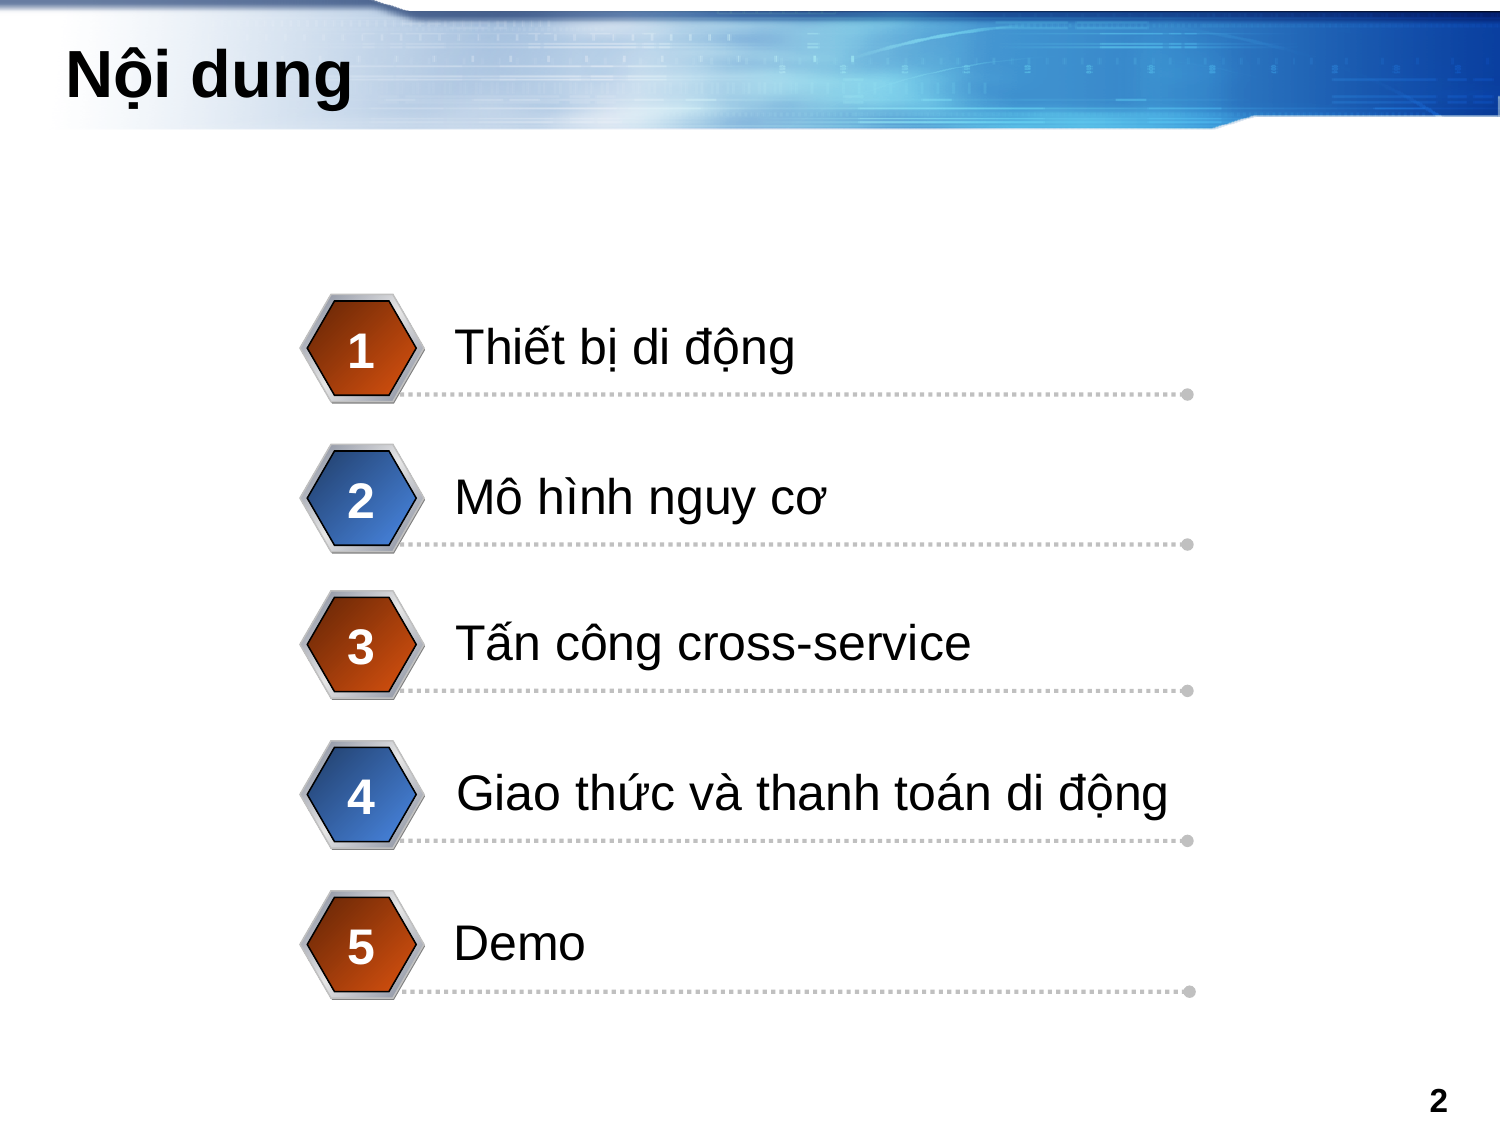

# Nội dung

Thiết bị di động
1

Mô hình nguy cơ
2

Tấn công cross-service
3

Giao thức và thanh toán di động
4

Demo
5

2